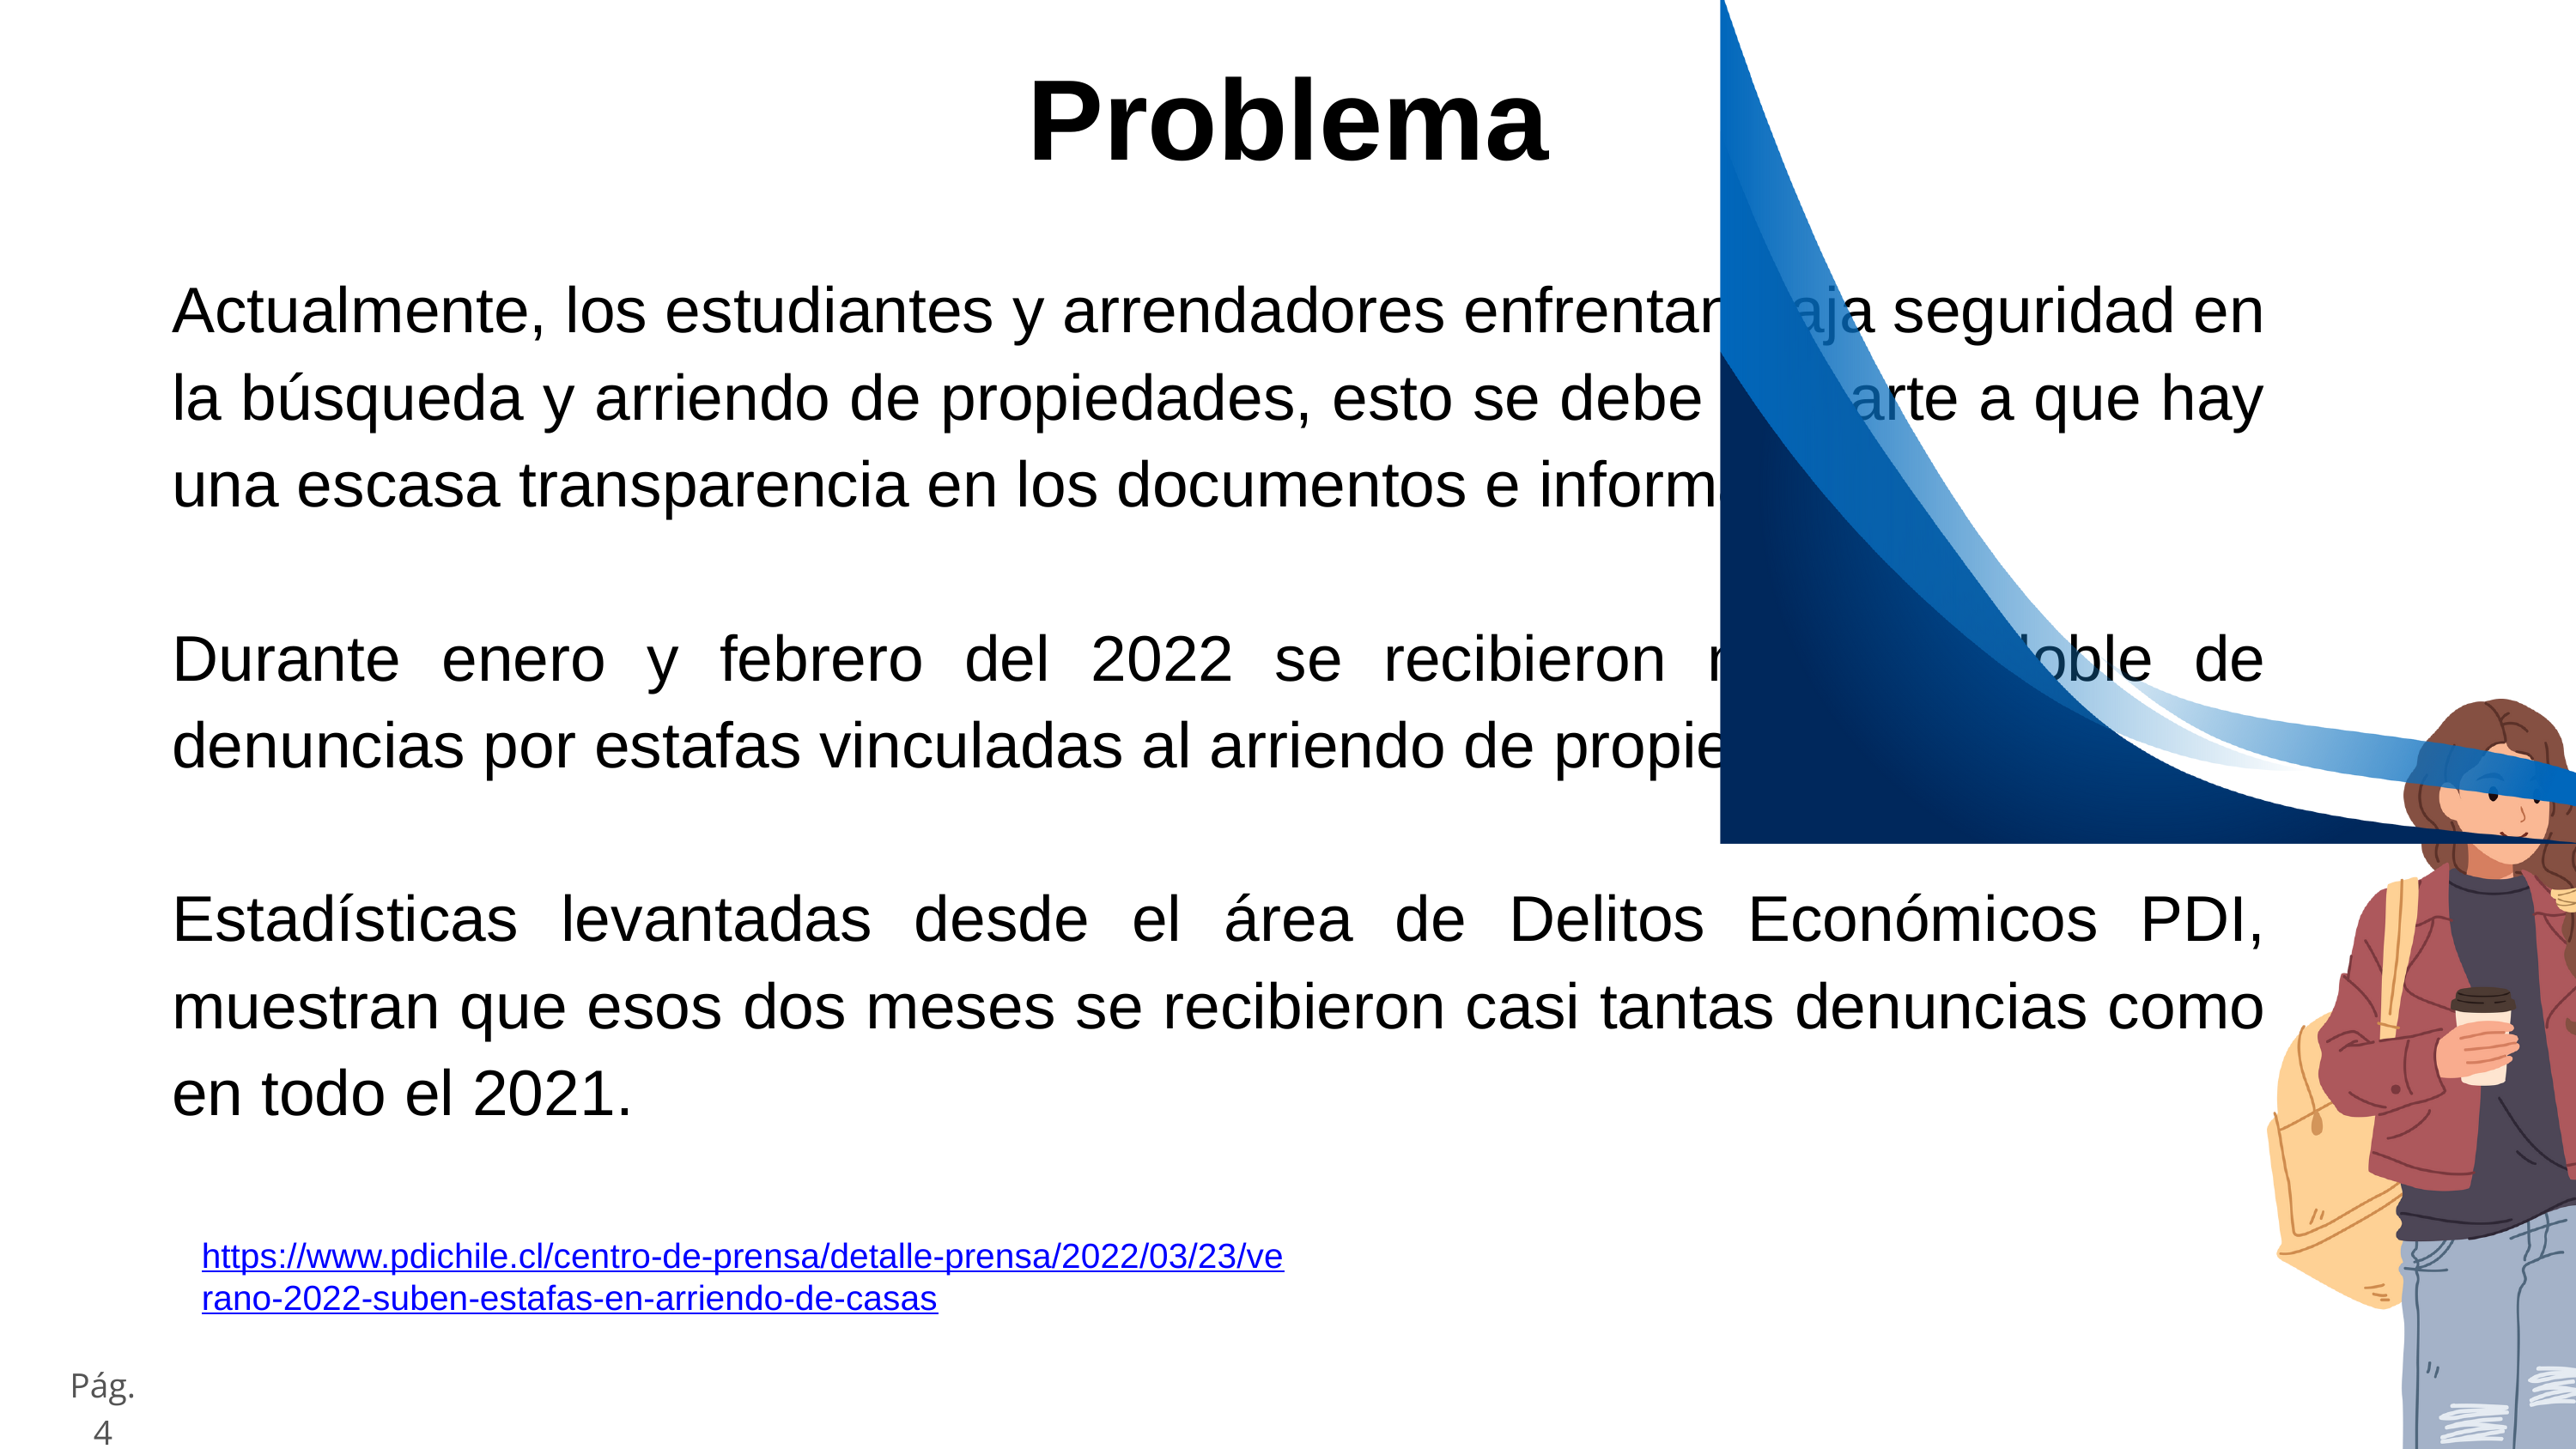

Problema
Actualmente, los estudiantes y arrendadores enfrentan baja seguridad en la búsqueda y arriendo de propiedades, esto se debe en parte a que hay una escasa transparencia en los documentos e información.

Durante enero y febrero del 2022 se recibieron más del doble de denuncias por estafas vinculadas al arriendo de propiedades.

Estadísticas levantadas desde el área de Delitos Económicos PDI, muestran que esos dos meses se recibieron casi tantas denuncias como en todo el 2021.

https://www.pdichile.cl/centro-de-prensa/detalle-prensa/2022/03/23/verano-2022-suben-estafas-en-arriendo-de-casas
Pág. 4